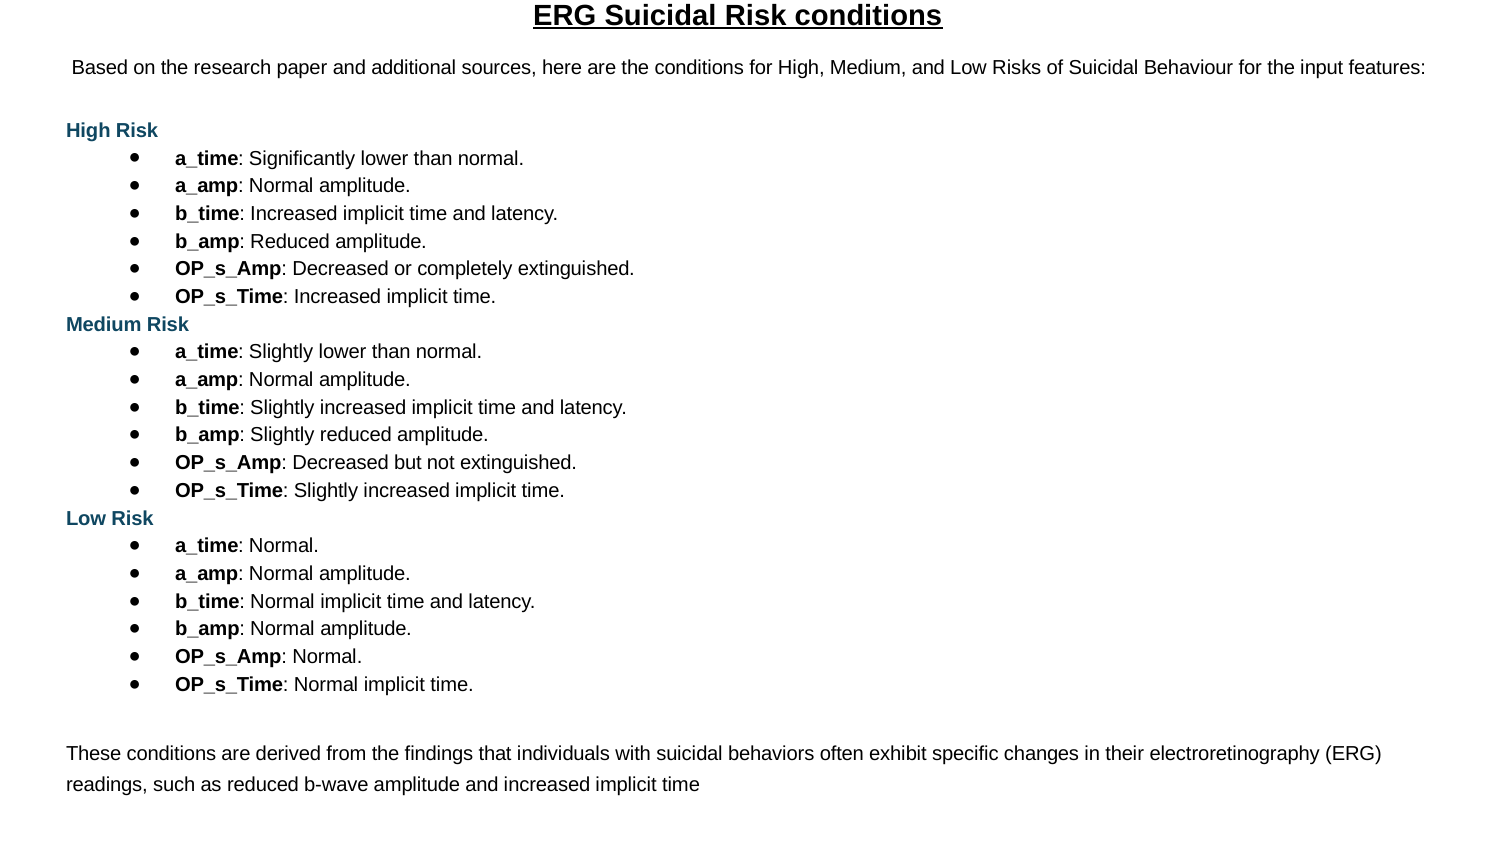

# ERG Suicidal Risk conditions
 Based on the research paper and additional sources, here are the conditions for High, Medium, and Low Risks of Suicidal Behaviour for the input features:
High Risk
a_time: Significantly lower than normal.
a_amp: Normal amplitude.
b_time: Increased implicit time and latency.
b_amp: Reduced amplitude.
OP_s_Amp: Decreased or completely extinguished.
OP_s_Time: Increased implicit time.
Medium Risk
a_time: Slightly lower than normal.
a_amp: Normal amplitude.
b_time: Slightly increased implicit time and latency.
b_amp: Slightly reduced amplitude.
OP_s_Amp: Decreased but not extinguished.
OP_s_Time: Slightly increased implicit time.
Low Risk
a_time: Normal.
a_amp: Normal amplitude.
b_time: Normal implicit time and latency.
b_amp: Normal amplitude.
OP_s_Amp: Normal.
OP_s_Time: Normal implicit time.

These conditions are derived from the findings that individuals with suicidal behaviors often exhibit specific changes in their electroretinography (ERG) readings, such as reduced b-wave amplitude and increased implicit time